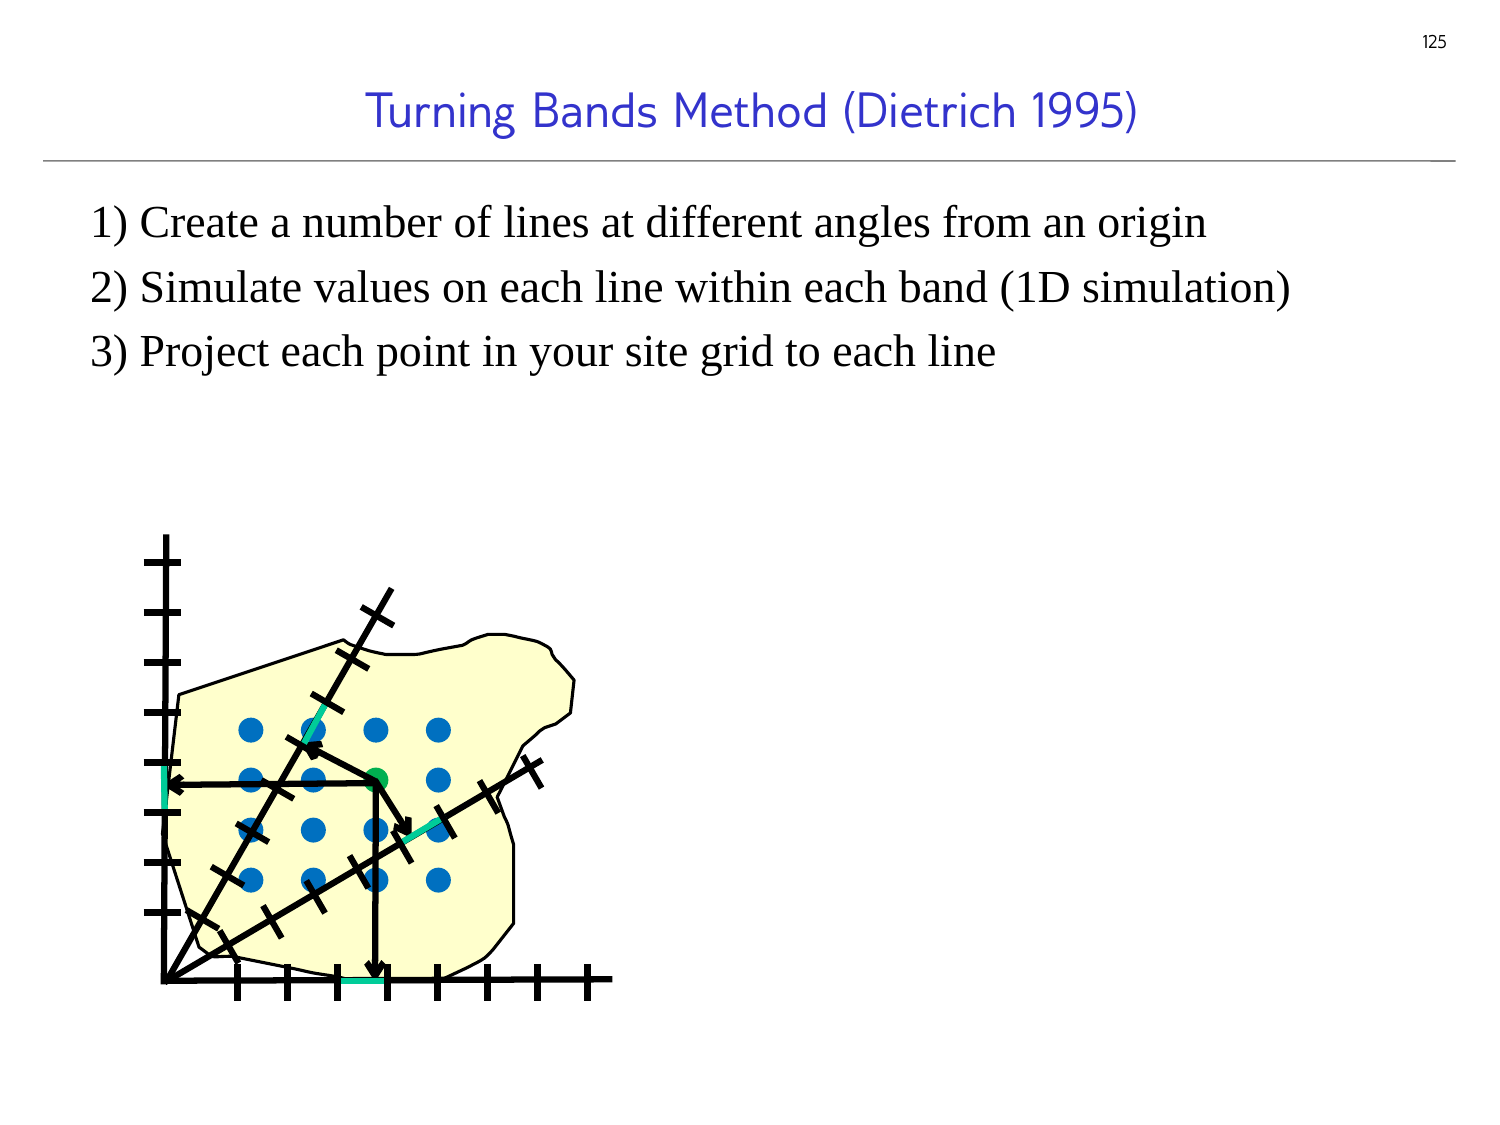

# Turning Bands Method (Dietrich 1995)
1) Create a number of lines at different angles from an origin
2) Simulate values on each line within each band (1D simulation)
3) Project each point in your site grid to each line